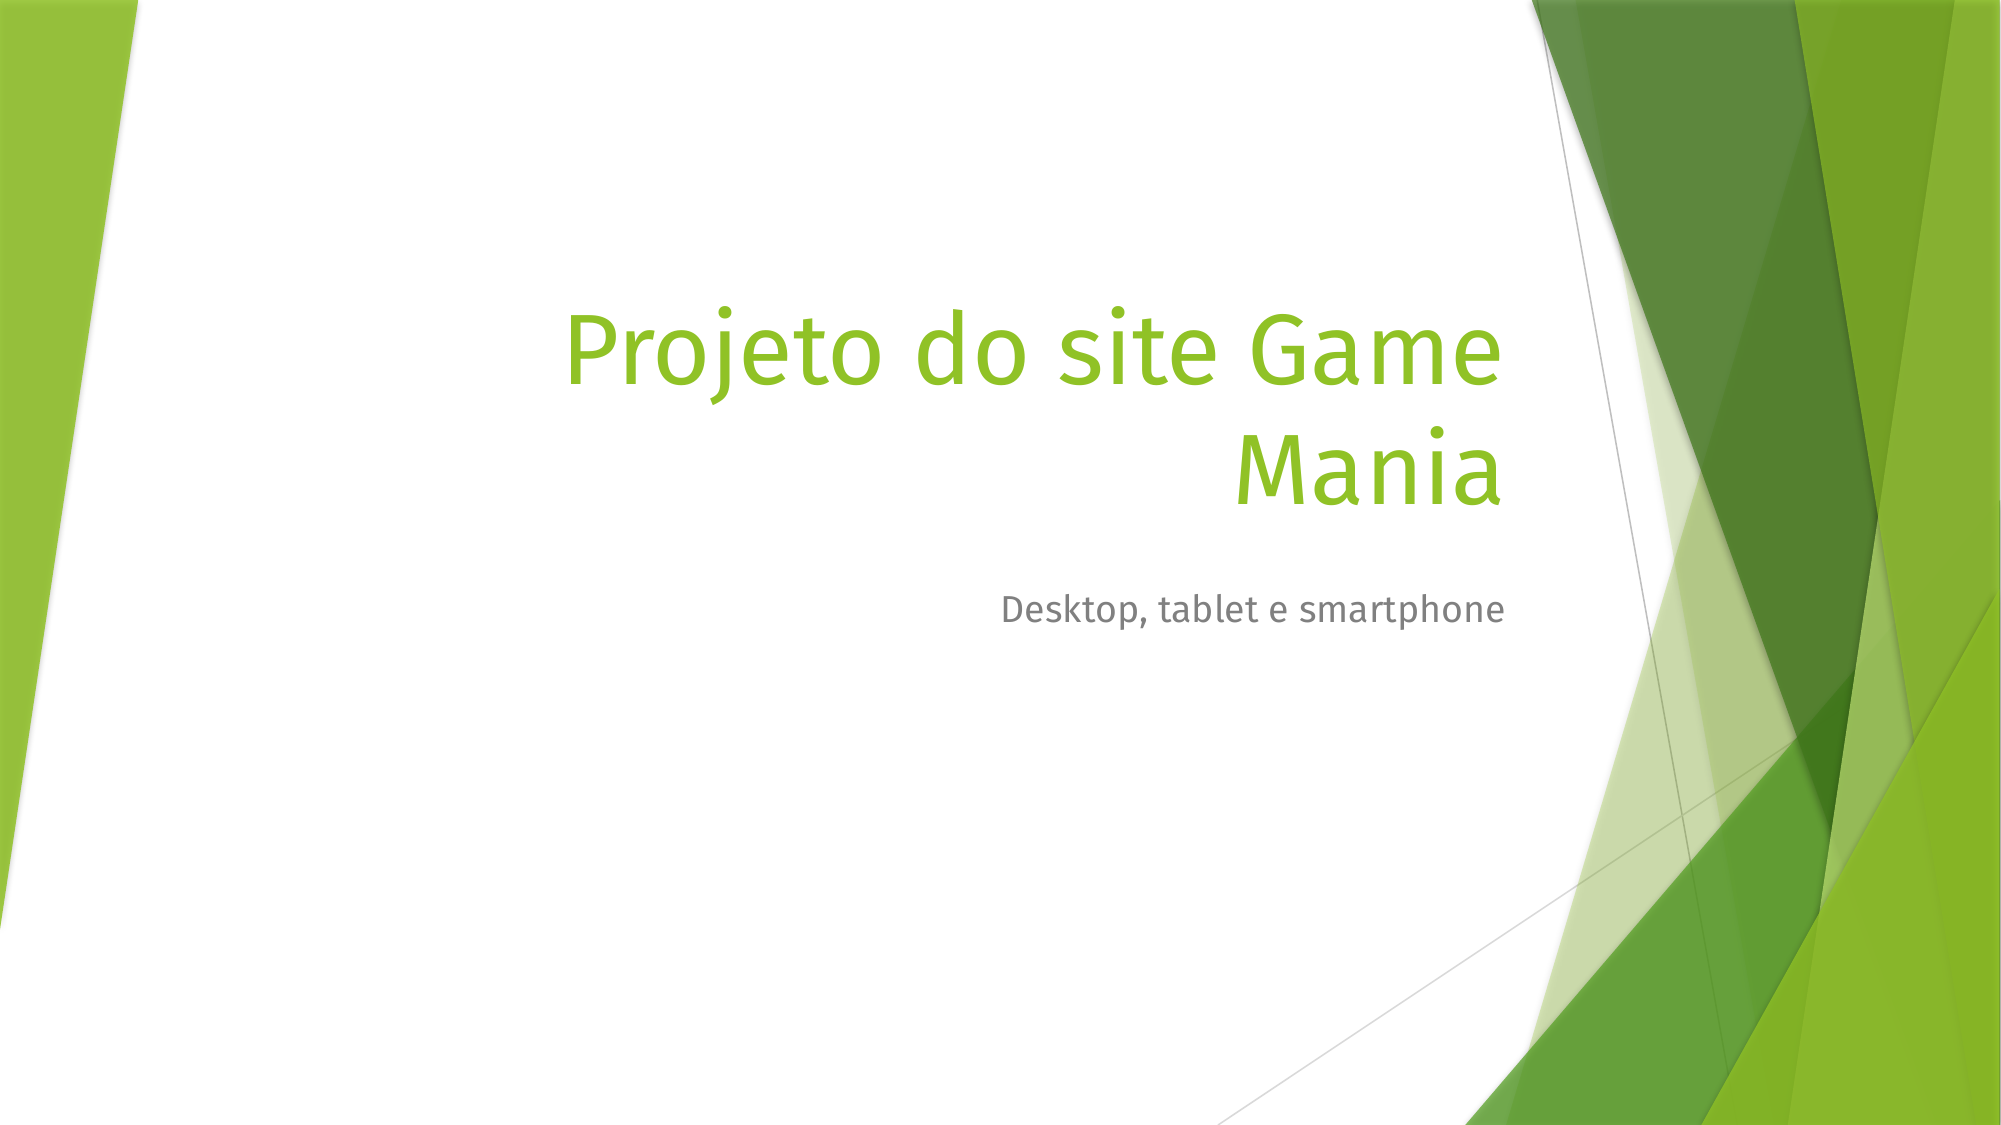

# Projeto do site Game Mania
Desktop, tablet e smartphone